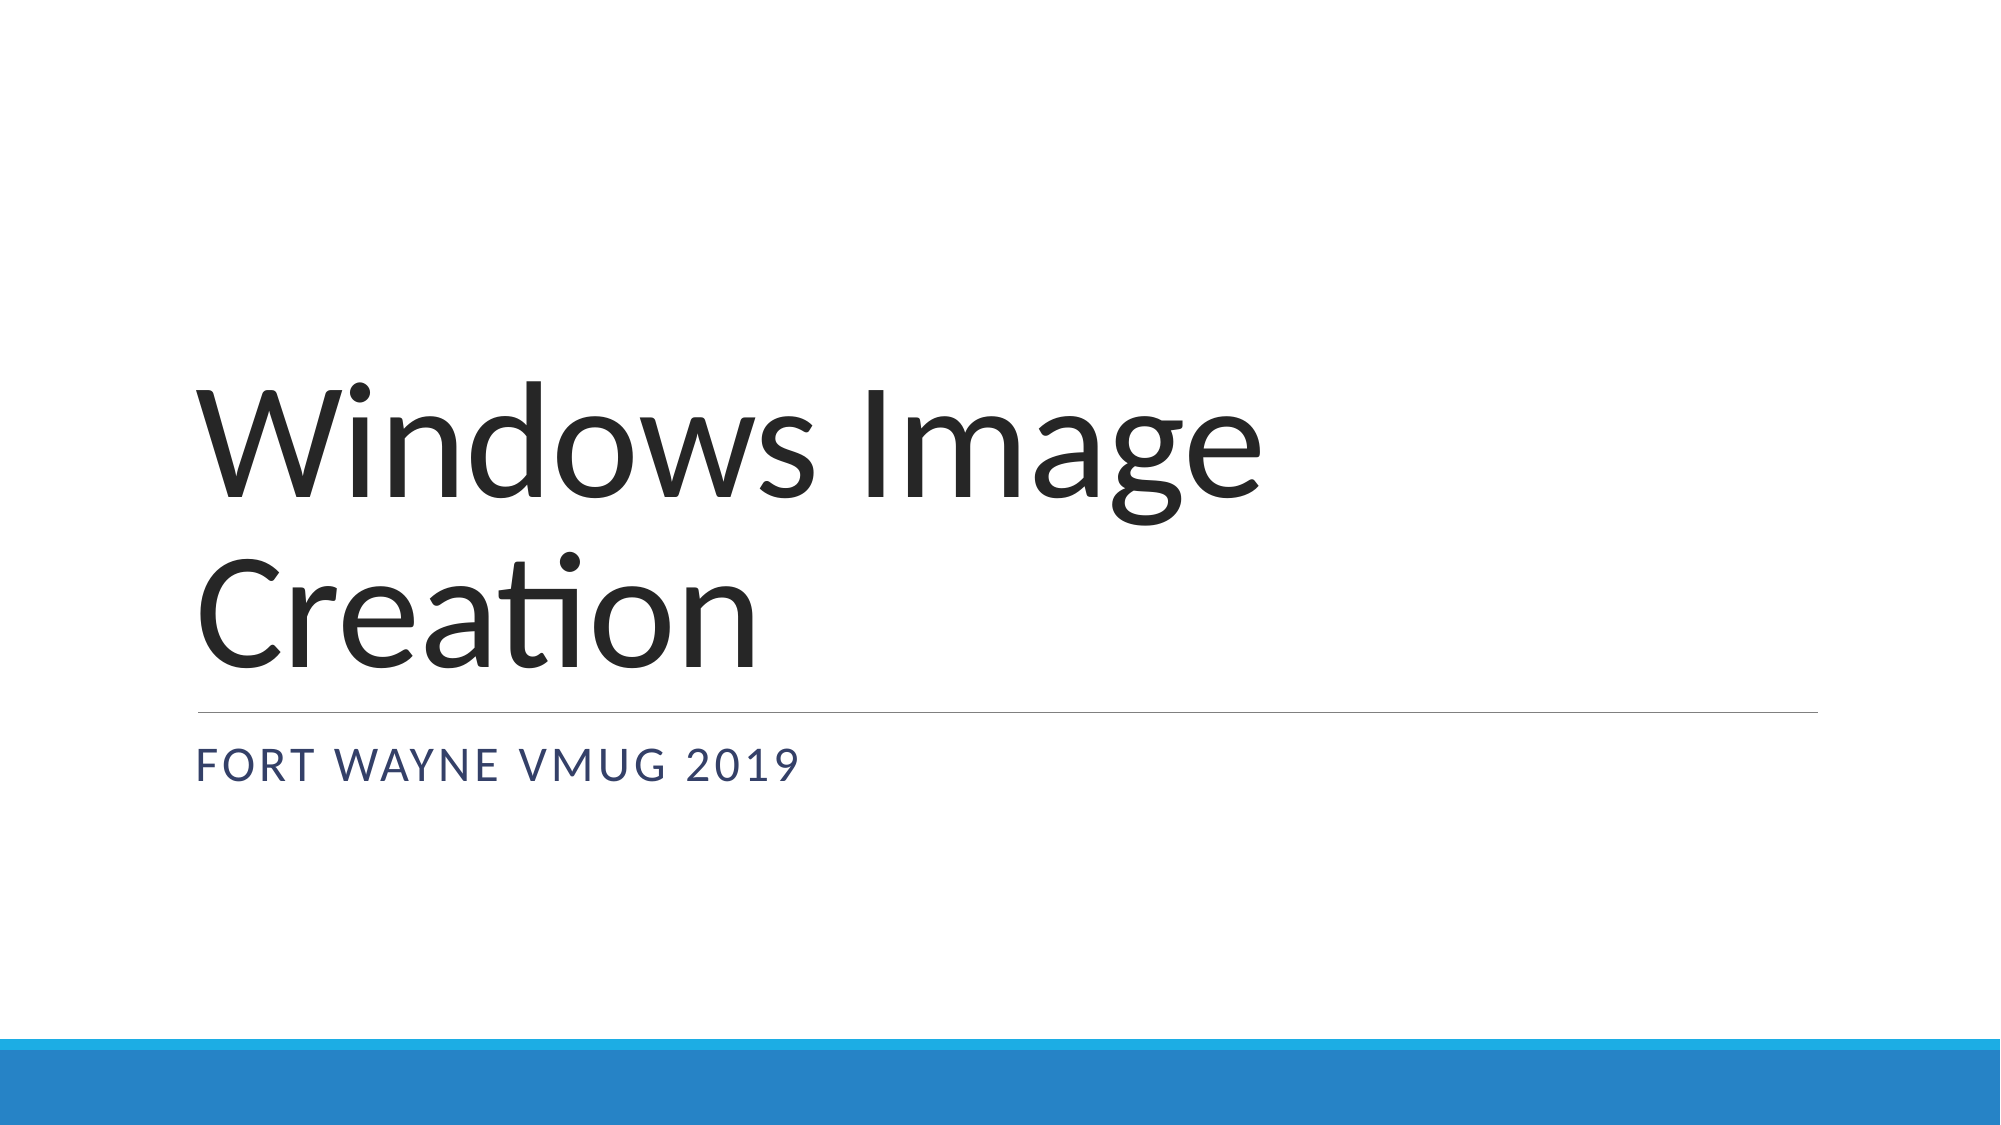

# Windows Image Creation
Fort Wayne VMug 2019